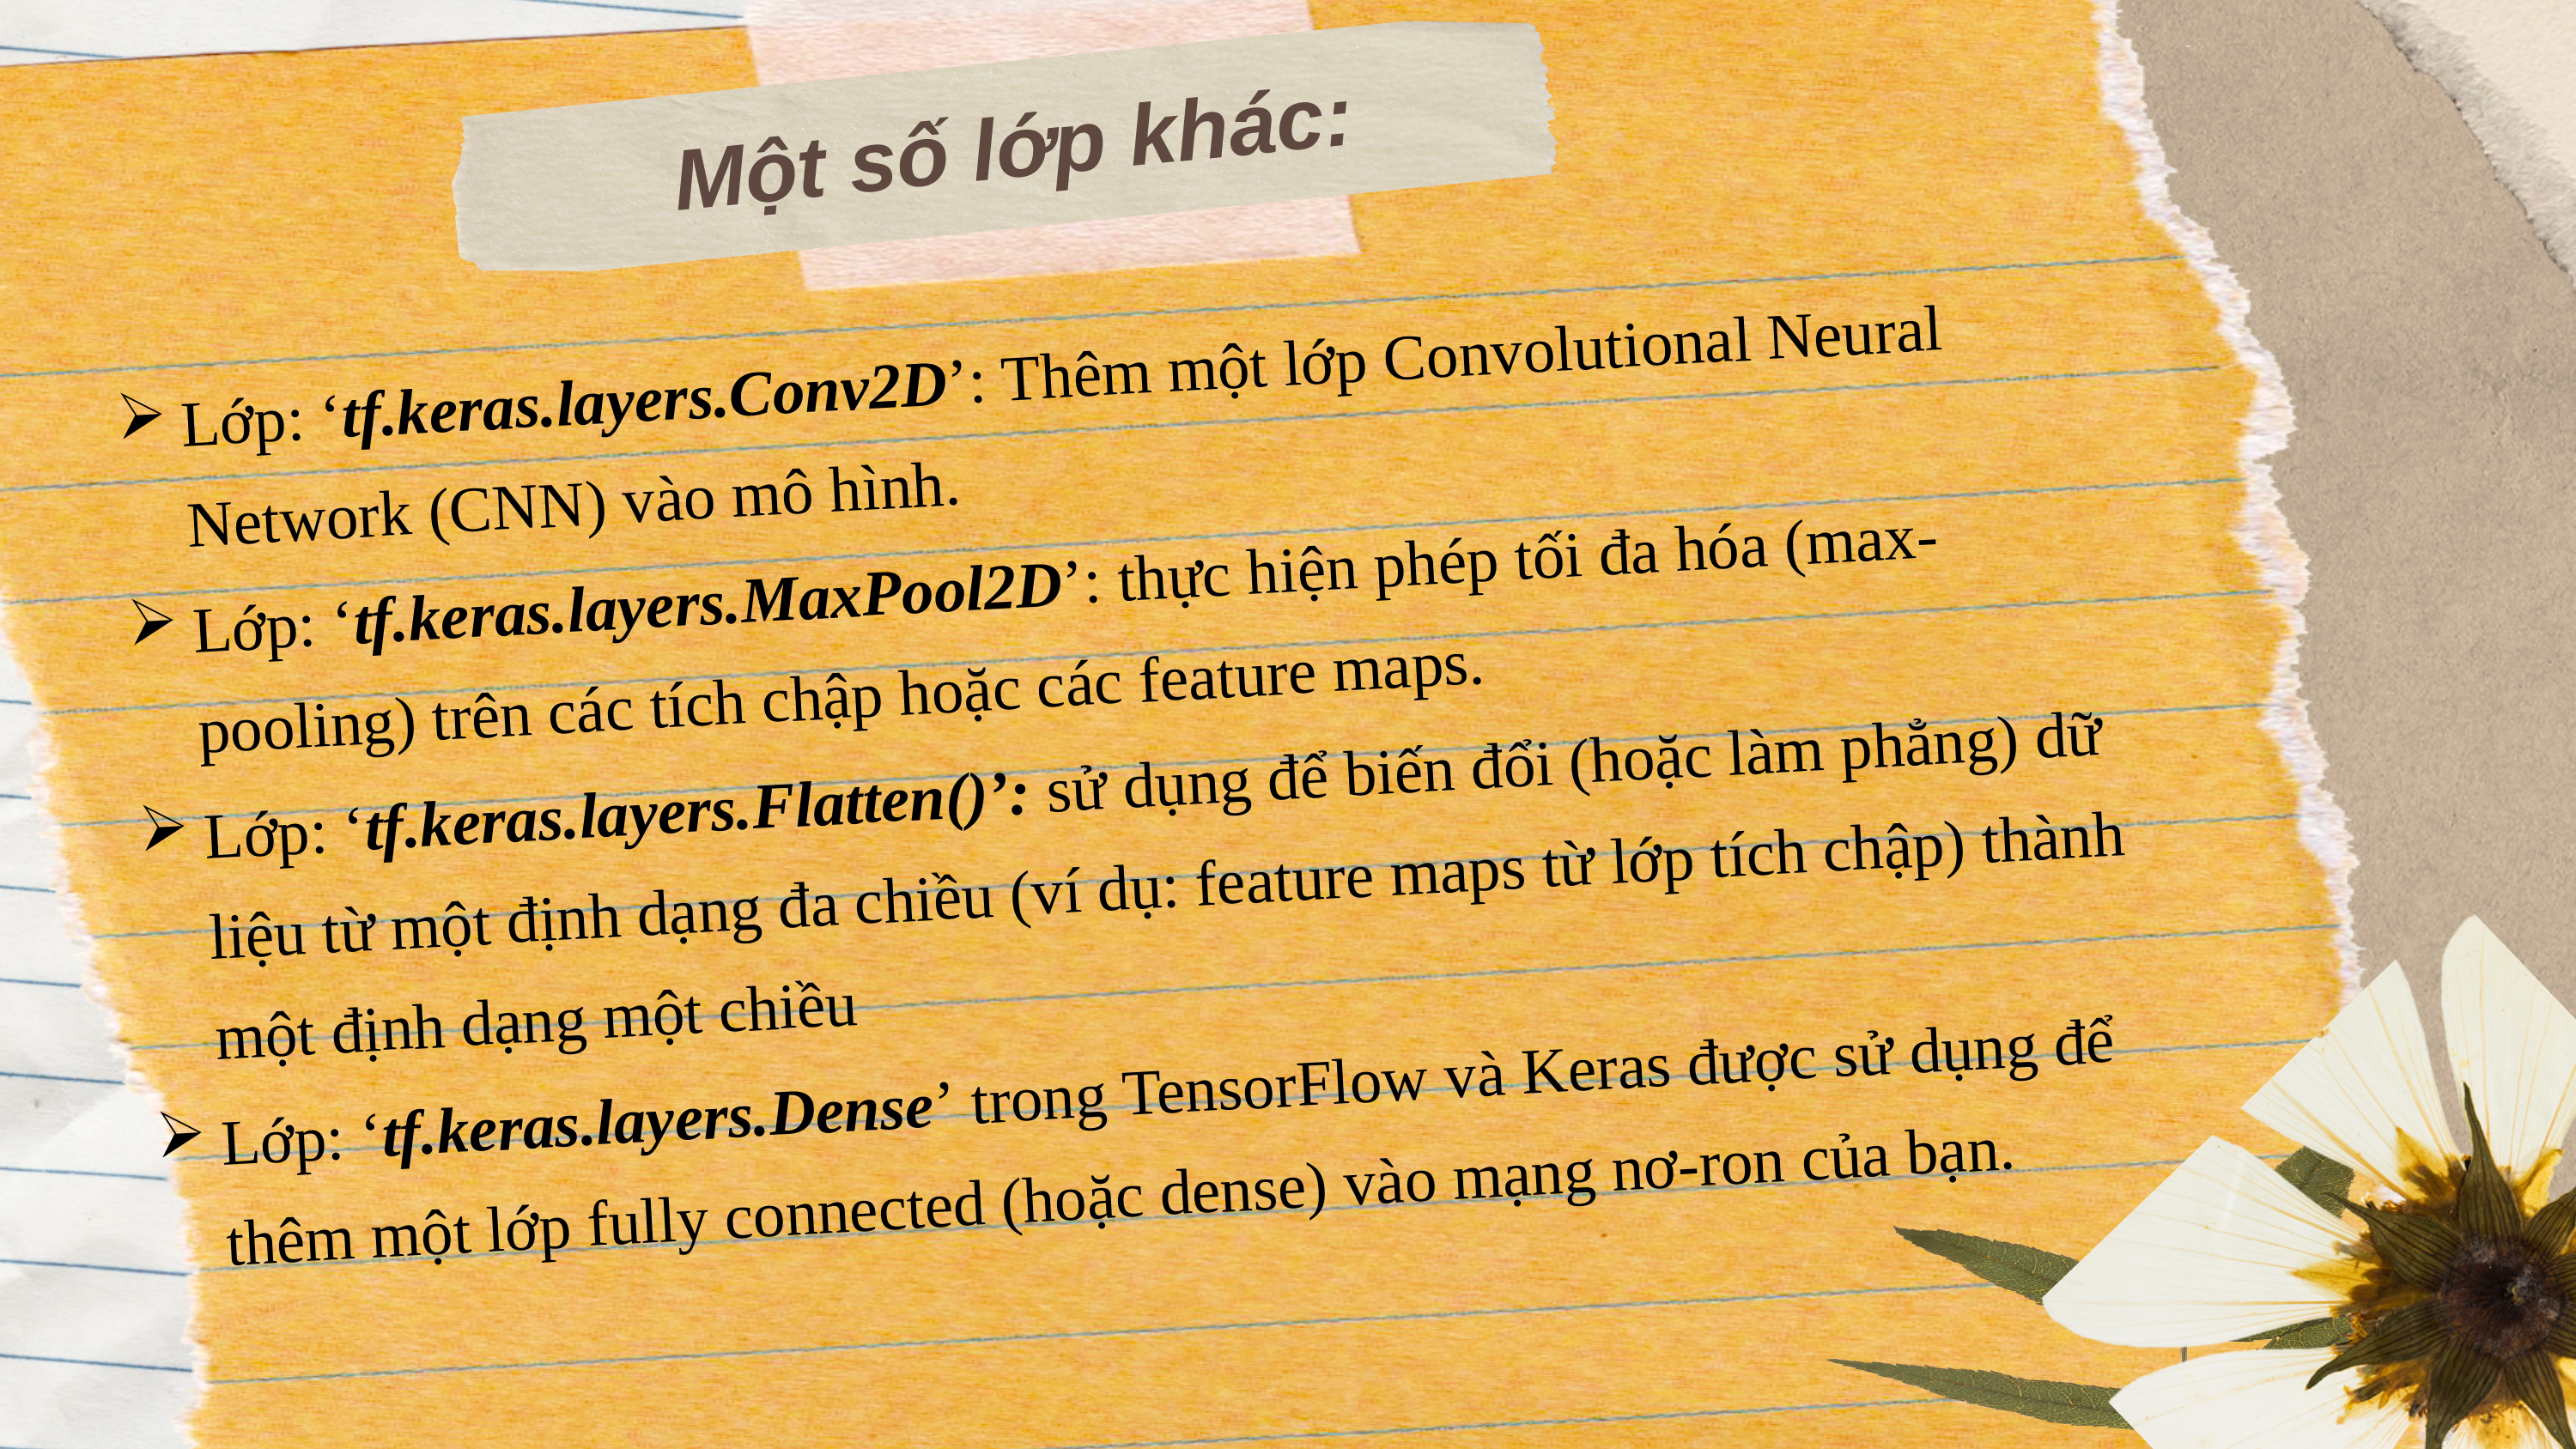

Một số lớp khác:

Lớp: ‘tf.keras.layers.Conv2D’: Thêm một lớp Convolutional Neural Network (CNN) vào mô hình.
Lớp: ‘tf.keras.layers.MaxPool2D’: thực hiện phép tối đa hóa (max-pooling) trên các tích chập hoặc các feature maps.
Lớp: ‘tf.keras.layers.Flatten()’: sử dụng để biến đổi (hoặc làm phẳng) dữ liệu từ một định dạng đa chiều (ví dụ: feature maps từ lớp tích chập) thành một định dạng một chiều
Lớp: ‘tf.keras.layers.Dense’ trong TensorFlow và Keras được sử dụng để thêm một lớp fully connected (hoặc dense) vào mạng nơ-ron của bạn.